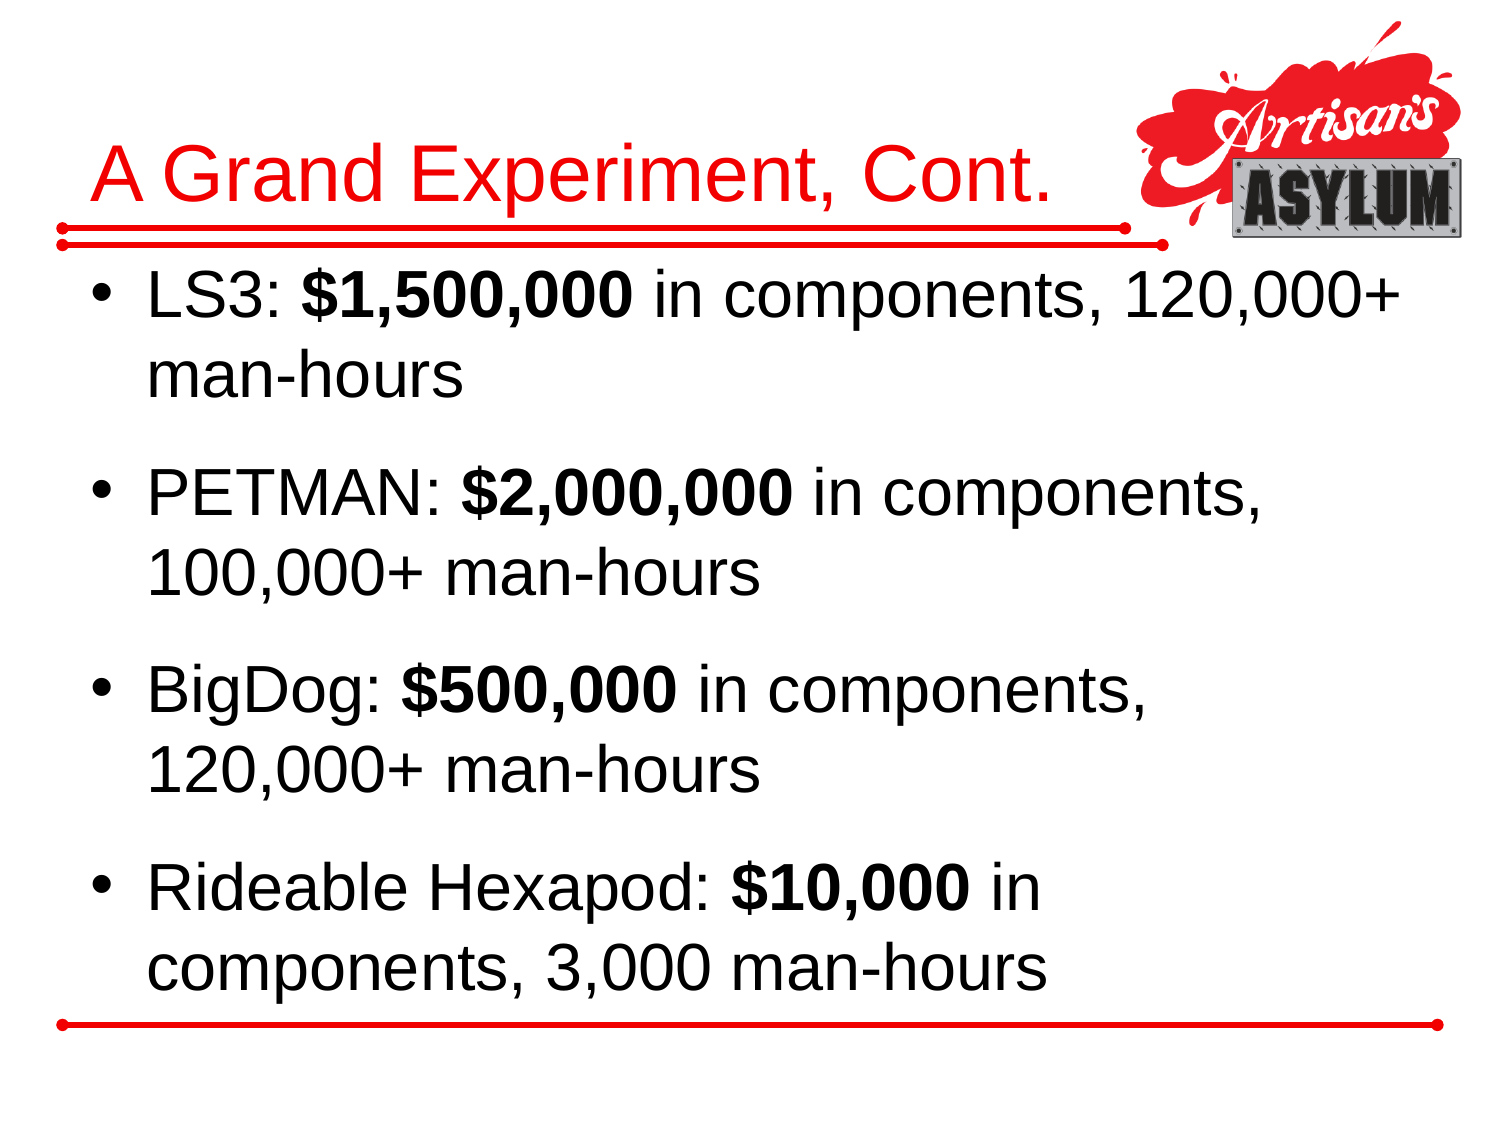

# A Grand Experiment, Cont.
LS3: $1,500,000 in components, 120,000+ man-hours
PETMAN: $2,000,000 in components, 100,000+ man-hours
BigDog: $500,000 in components, 120,000+ man-hours
Rideable Hexapod: $10,000 in components, 3,000 man-hours